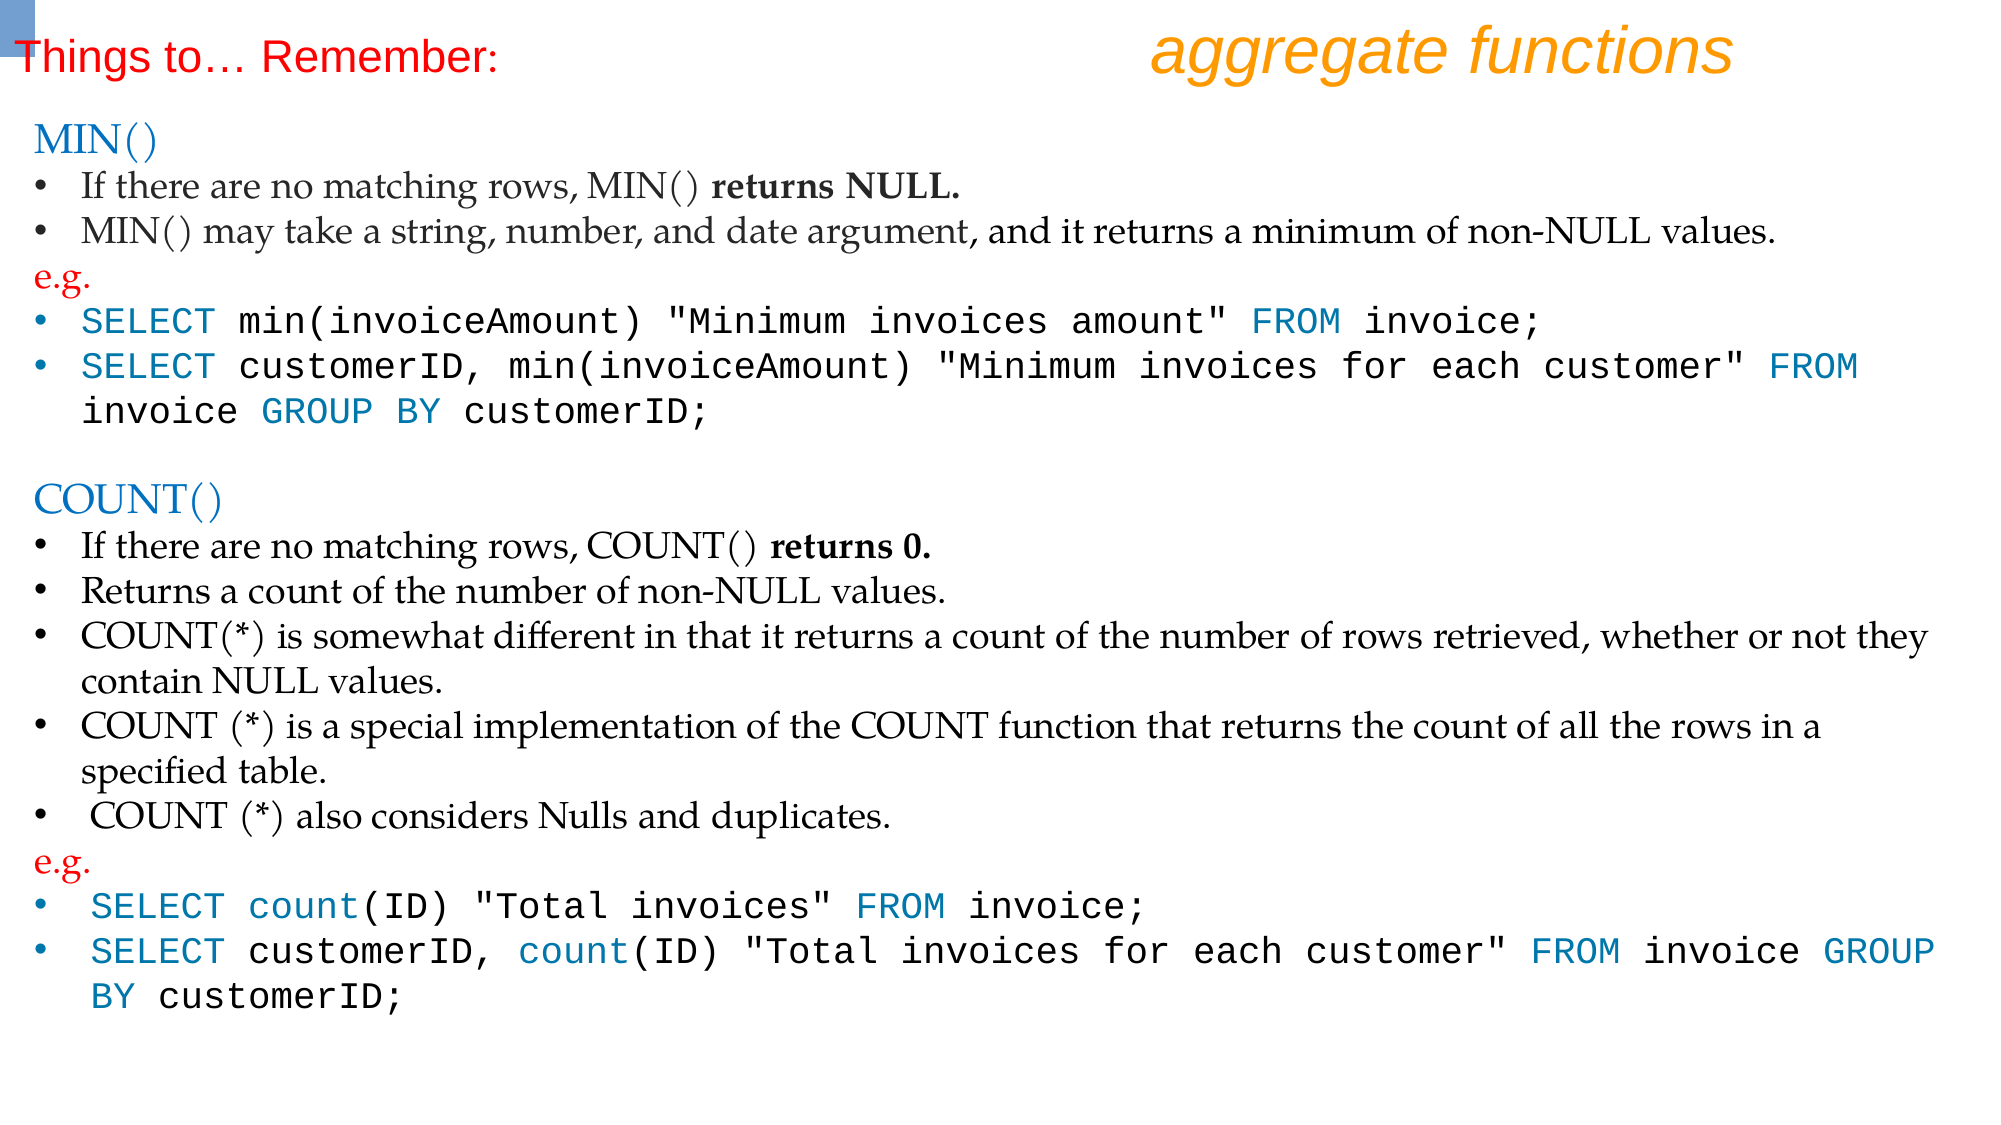

aggregate functions
Things to… Remember:
MIN()
If there are no matching rows, MIN() returns NULL.
MIN() may take a string, number, and date argument, and it returns a minimum of non-NULL values.
e.g.
SELECT min(invoiceAmount) "Minimum invoices amount" FROM invoice;
SELECT customerID, min(invoiceAmount) "Minimum invoices for each customer" FROM invoice GROUP BY customerID;

COUNT()
If there are no matching rows, COUNT() returns 0.
Returns a count of the number of non-NULL values.
COUNT(*) is somewhat different in that it returns a count of the number of rows retrieved, whether or not they contain NULL values.
COUNT (*) is a special implementation of the COUNT function that returns the count of all the rows in a specified table.
 COUNT (*) also considers Nulls and duplicates.
e.g.
SELECT count(ID) "Total invoices" FROM invoice;
SELECT customerID, count(ID) "Total invoices for each customer" FROM invoice GROUP BY customerID;